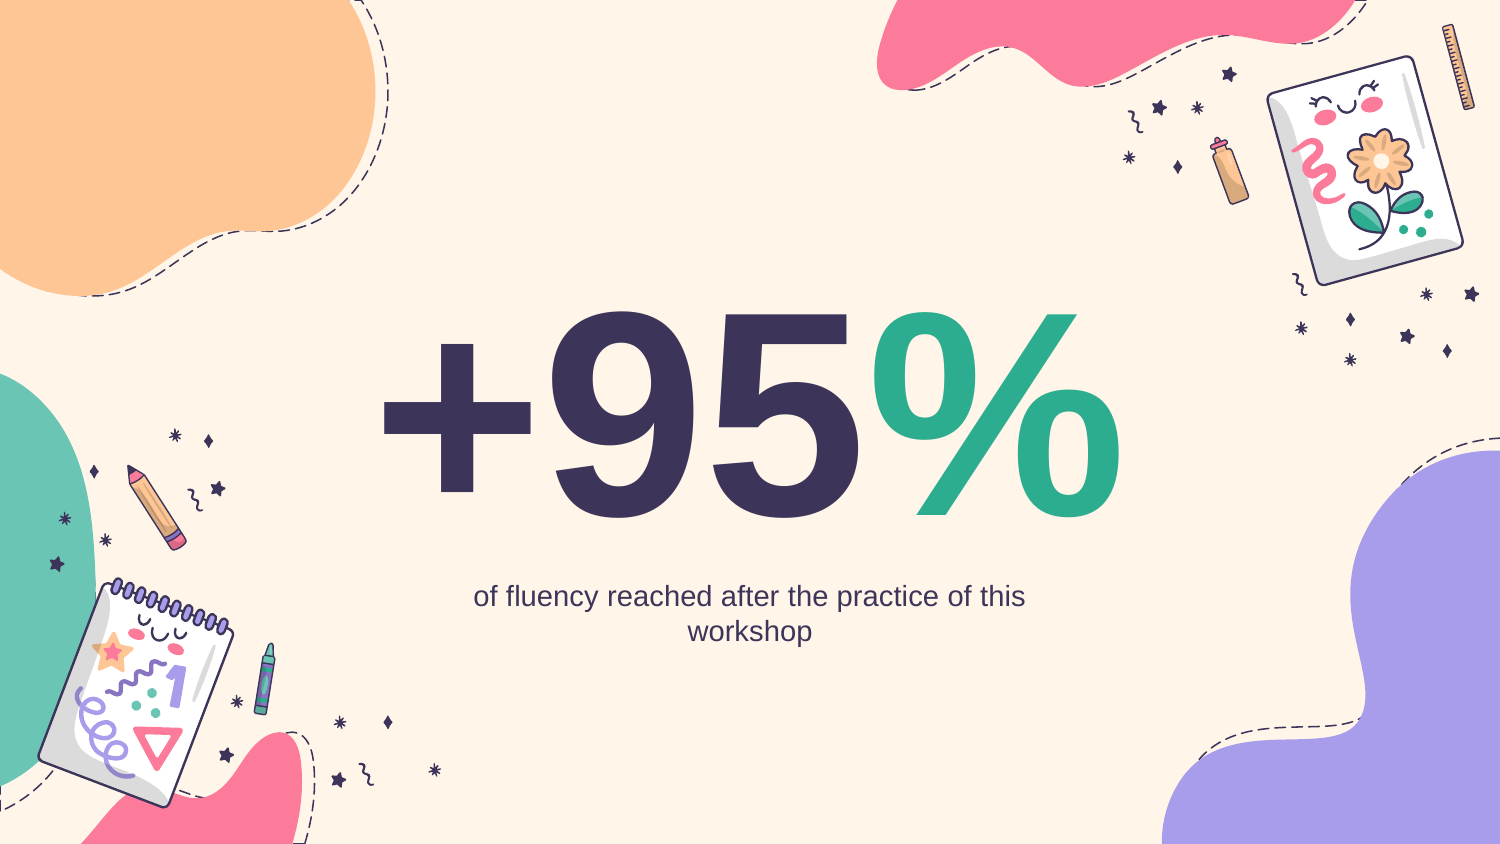

# +95%

of fluency reached after the practice of this workshop